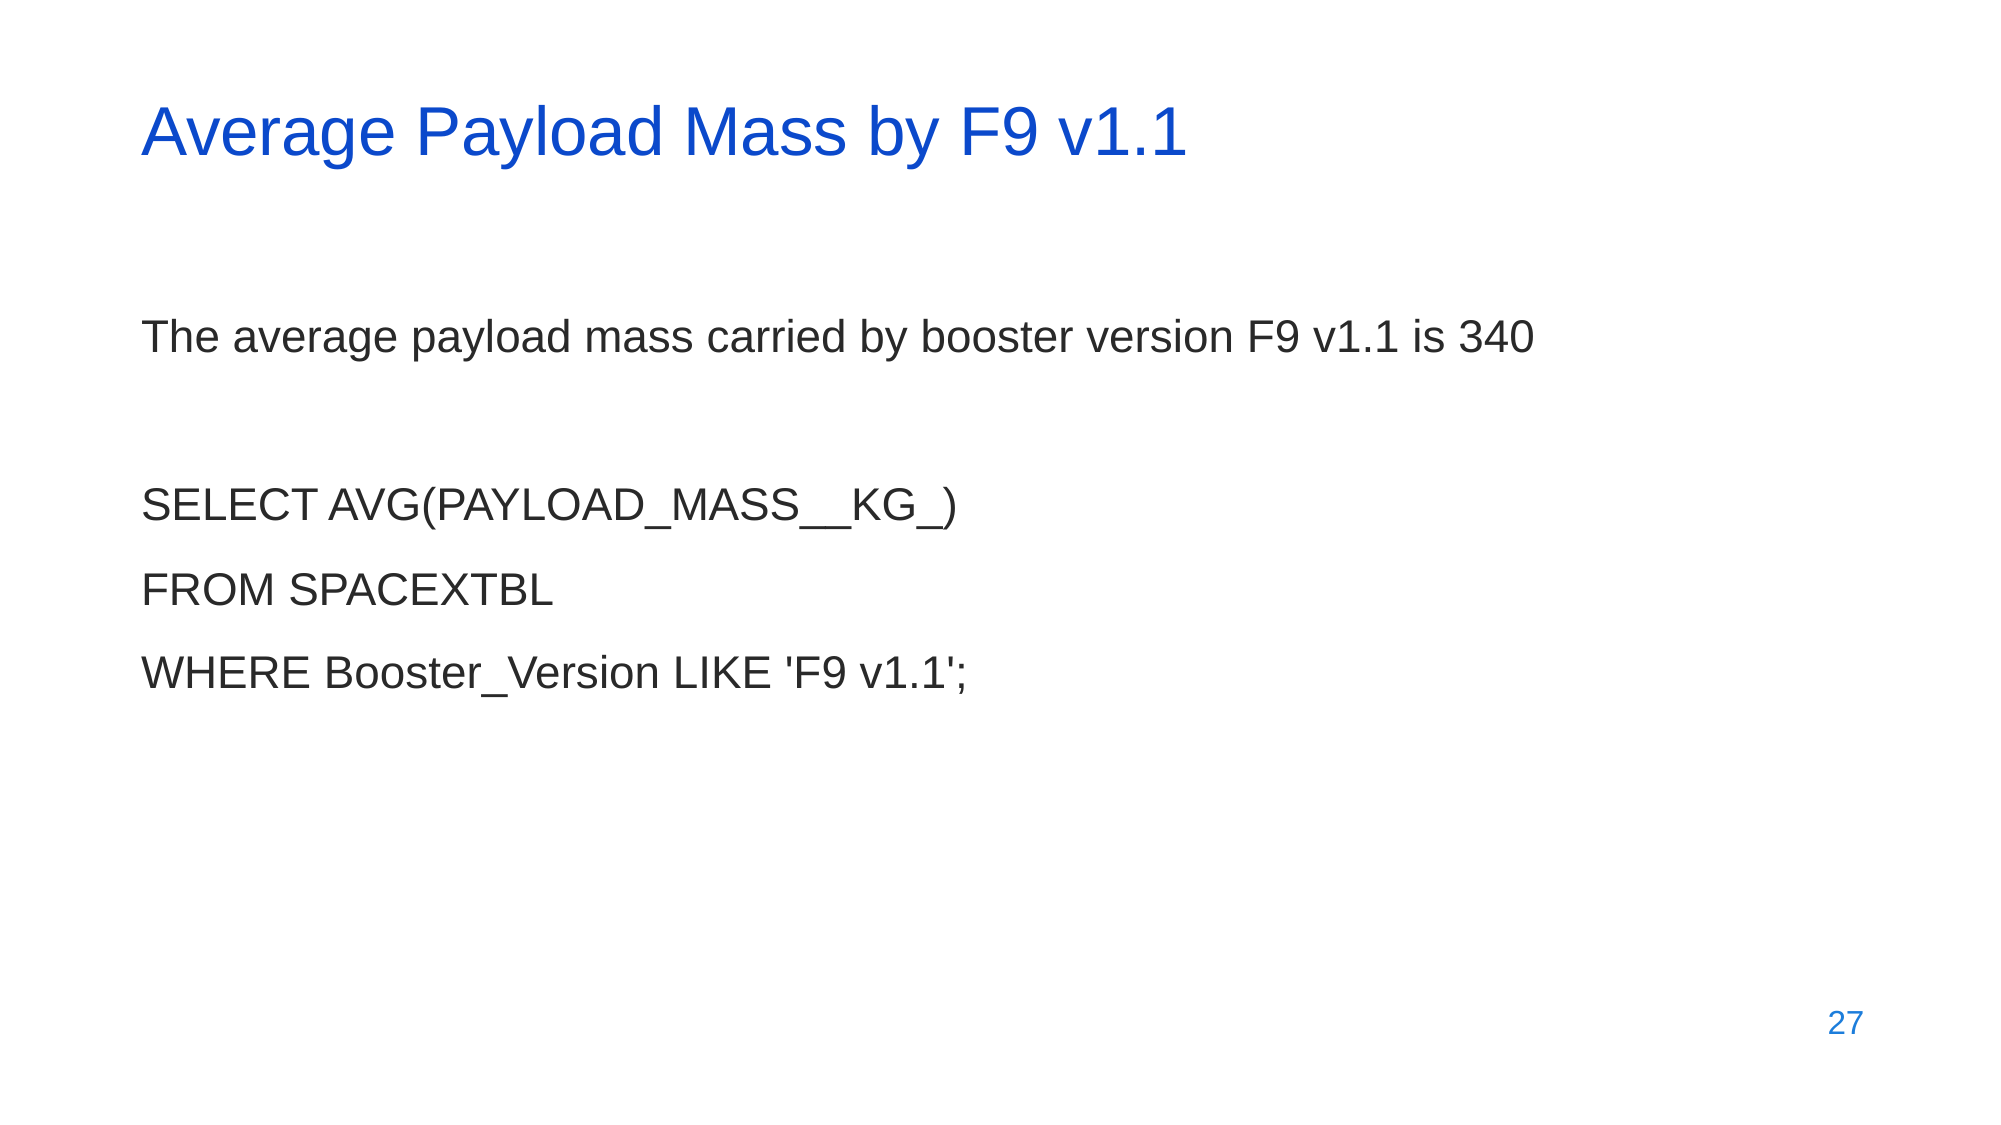

Average Payload Mass by F9 v1.1
The average payload mass carried by booster version F9 v1.1 is 340

SELECT AVG(PAYLOAD_MASS__KG_)
FROM SPACEXTBL
WHERE Booster_Version LIKE 'F9 v1.1';
27